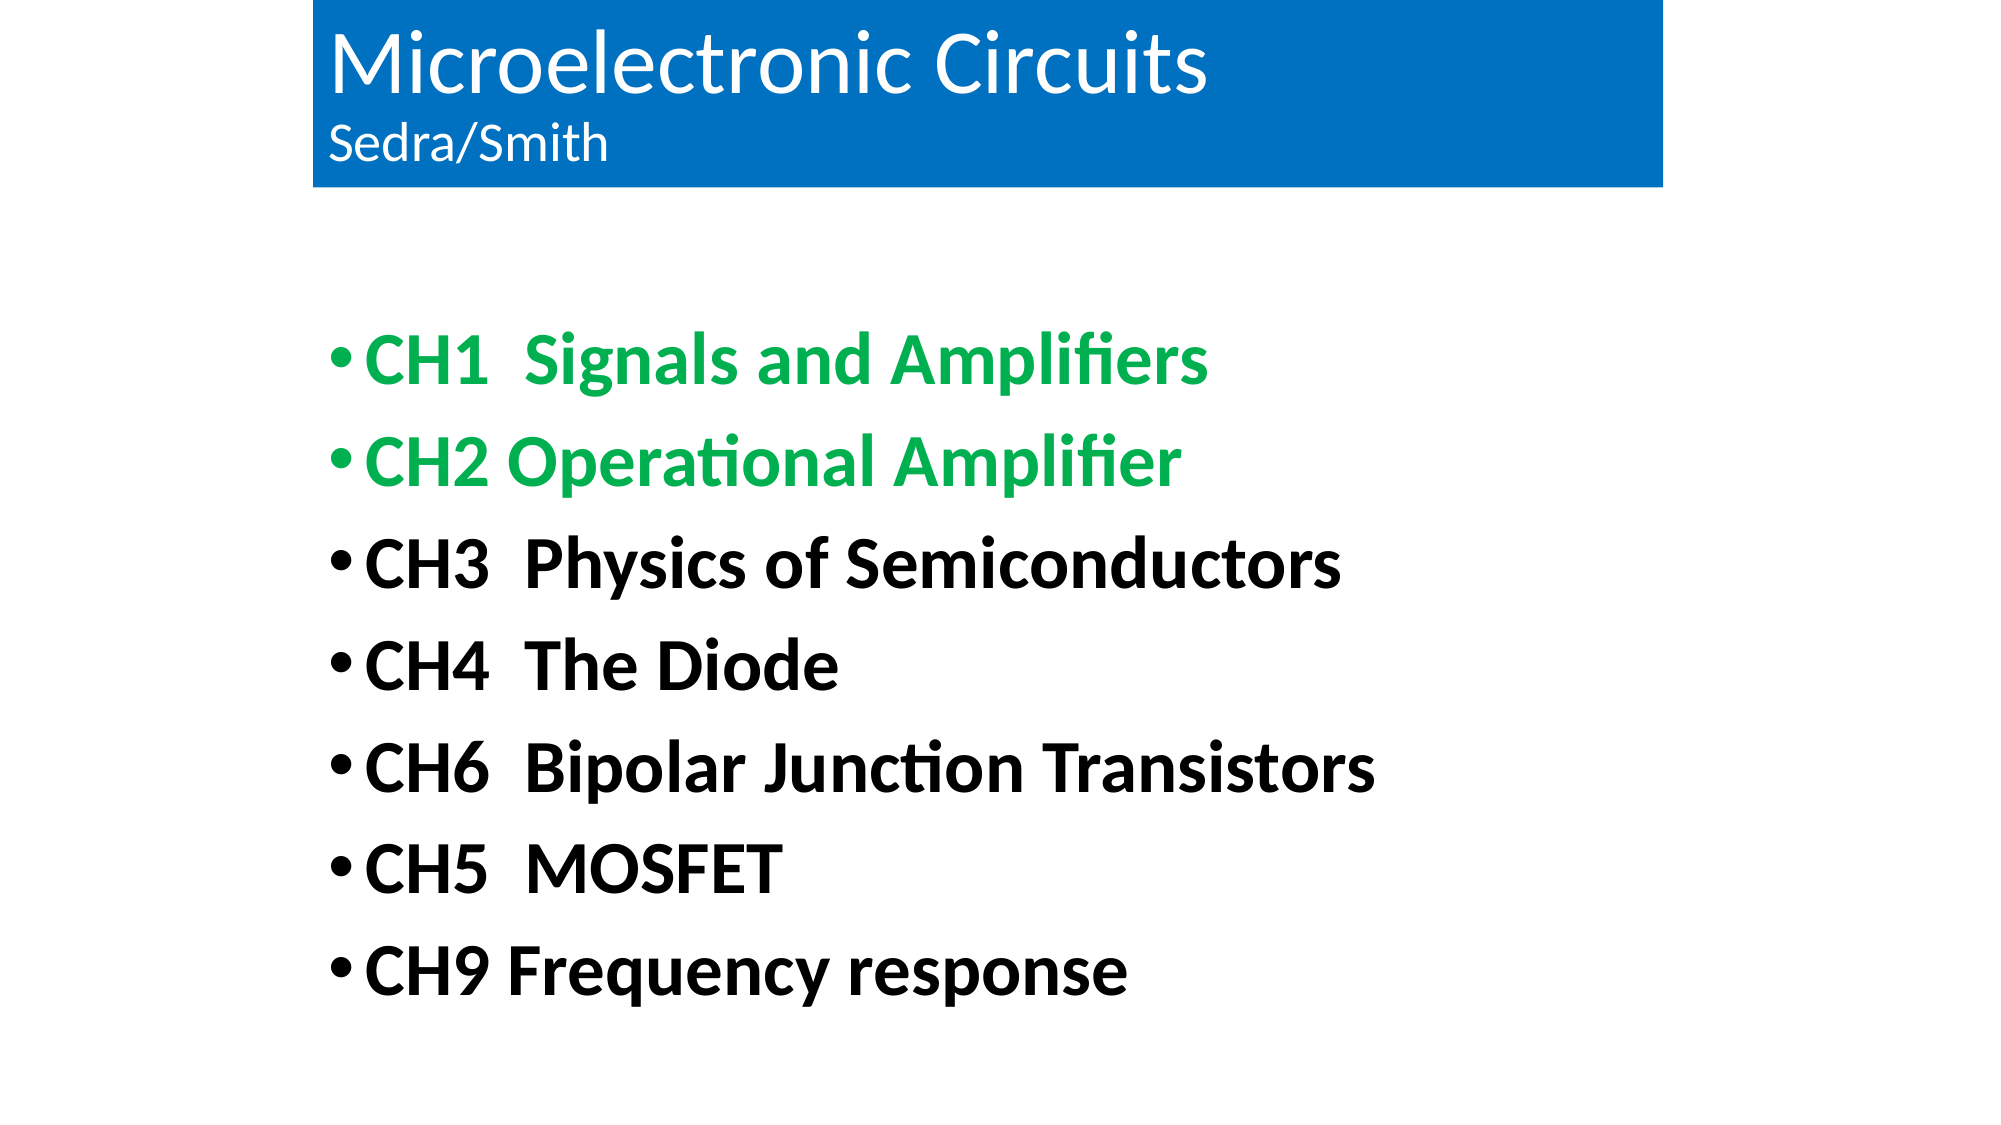

# Microelectronic Circuits Sedra/Smith
CH1  Signals and Amplifiers
CH2 Operational Amplifier
CH3  Physics of Semiconductors
CH4  The Diode
CH6  Bipolar Junction Transistors
CH5  MOSFET
CH9 Frequency response